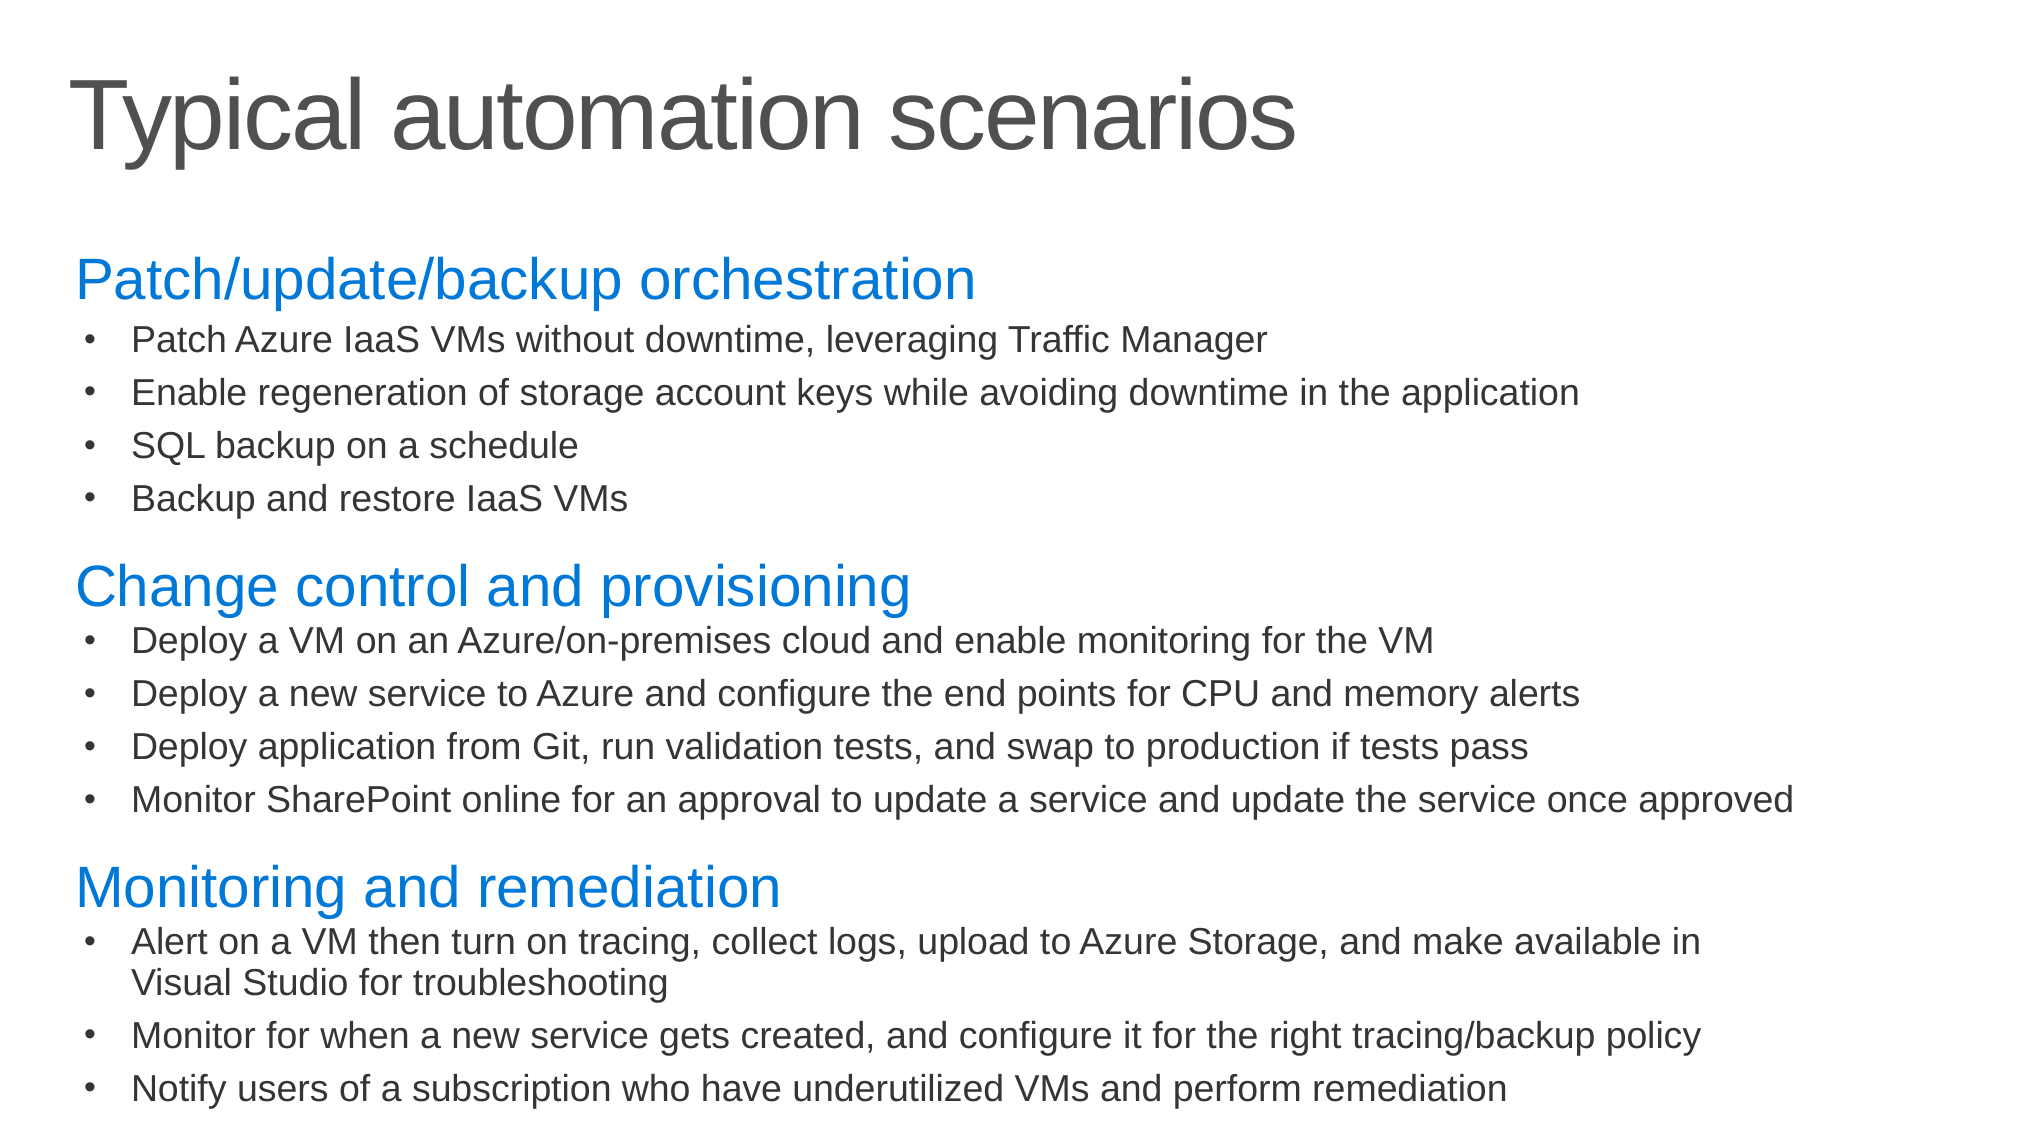

# Typical automation scenarios
Patch/update/backup orchestration
Patch Azure IaaS VMs without downtime, leveraging Traffic Manager
Enable regeneration of storage account keys while avoiding downtime in the application
SQL backup on a schedule
Backup and restore IaaS VMs

Change control and provisioning
Deploy a VM on an Azure/on-premises cloud and enable monitoring for the VM
Deploy a new service to Azure and configure the end points for CPU and memory alerts
Deploy application from Git, run validation tests, and swap to production if tests pass
Monitor SharePoint online for an approval to update a service and update the service once approved
Monitoring and remediation
Alert on a VM then turn on tracing, collect logs, upload to Azure Storage, and make available in
Visual Studio for troubleshooting
Monitor for when a new service gets created, and configure it for the right tracing/backup policy
Notify users of a subscription who have underutilized VMs and perform remediation